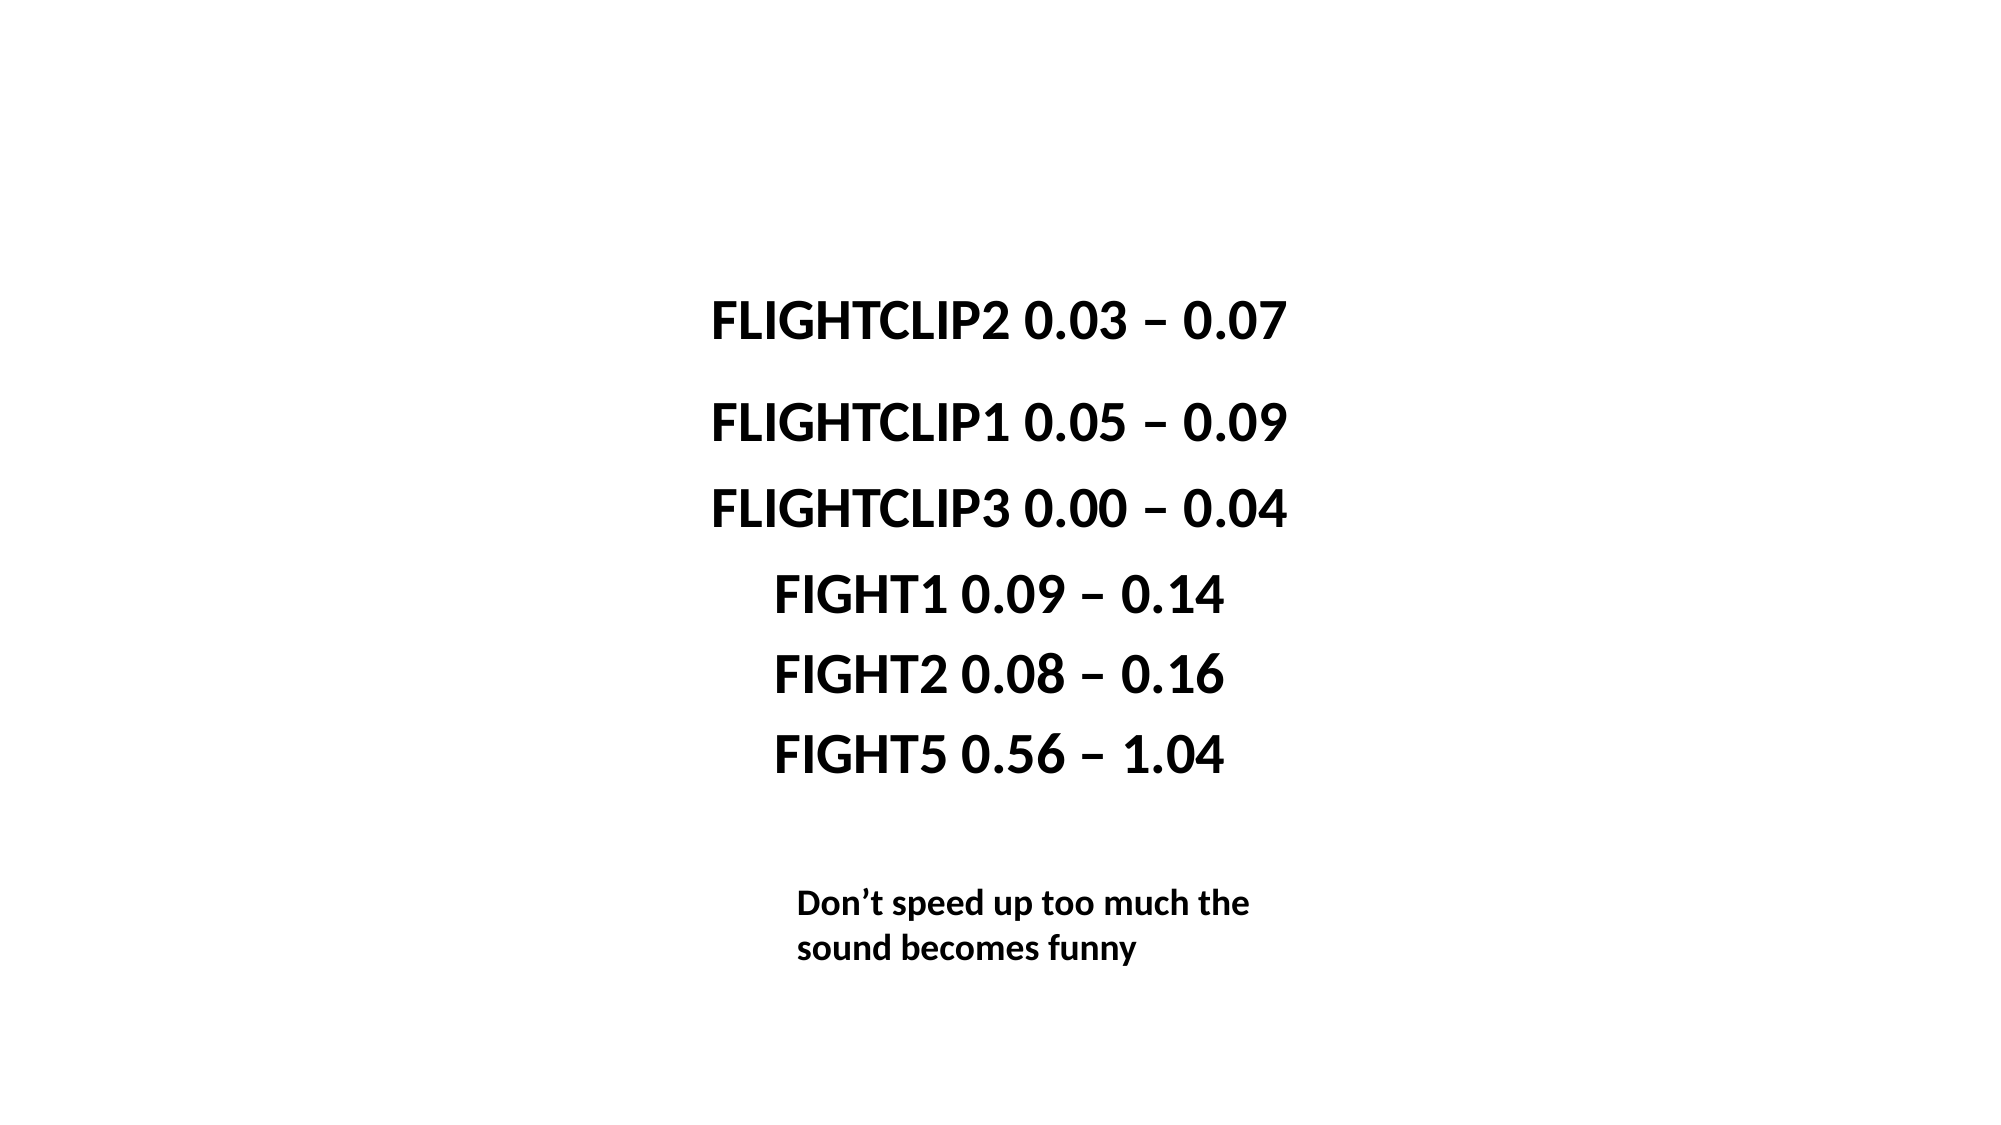

FLIGHTCLIP2 0.03 – 0.07
FLIGHTCLIP1 0.05 – 0.09
FLIGHTCLIP3 0.00 – 0.04
FIGHT1 0.09 – 0.14
FIGHT2 0.08 – 0.16
FIGHT5 0.56 – 1.04
Don’t speed up too much the sound becomes funny